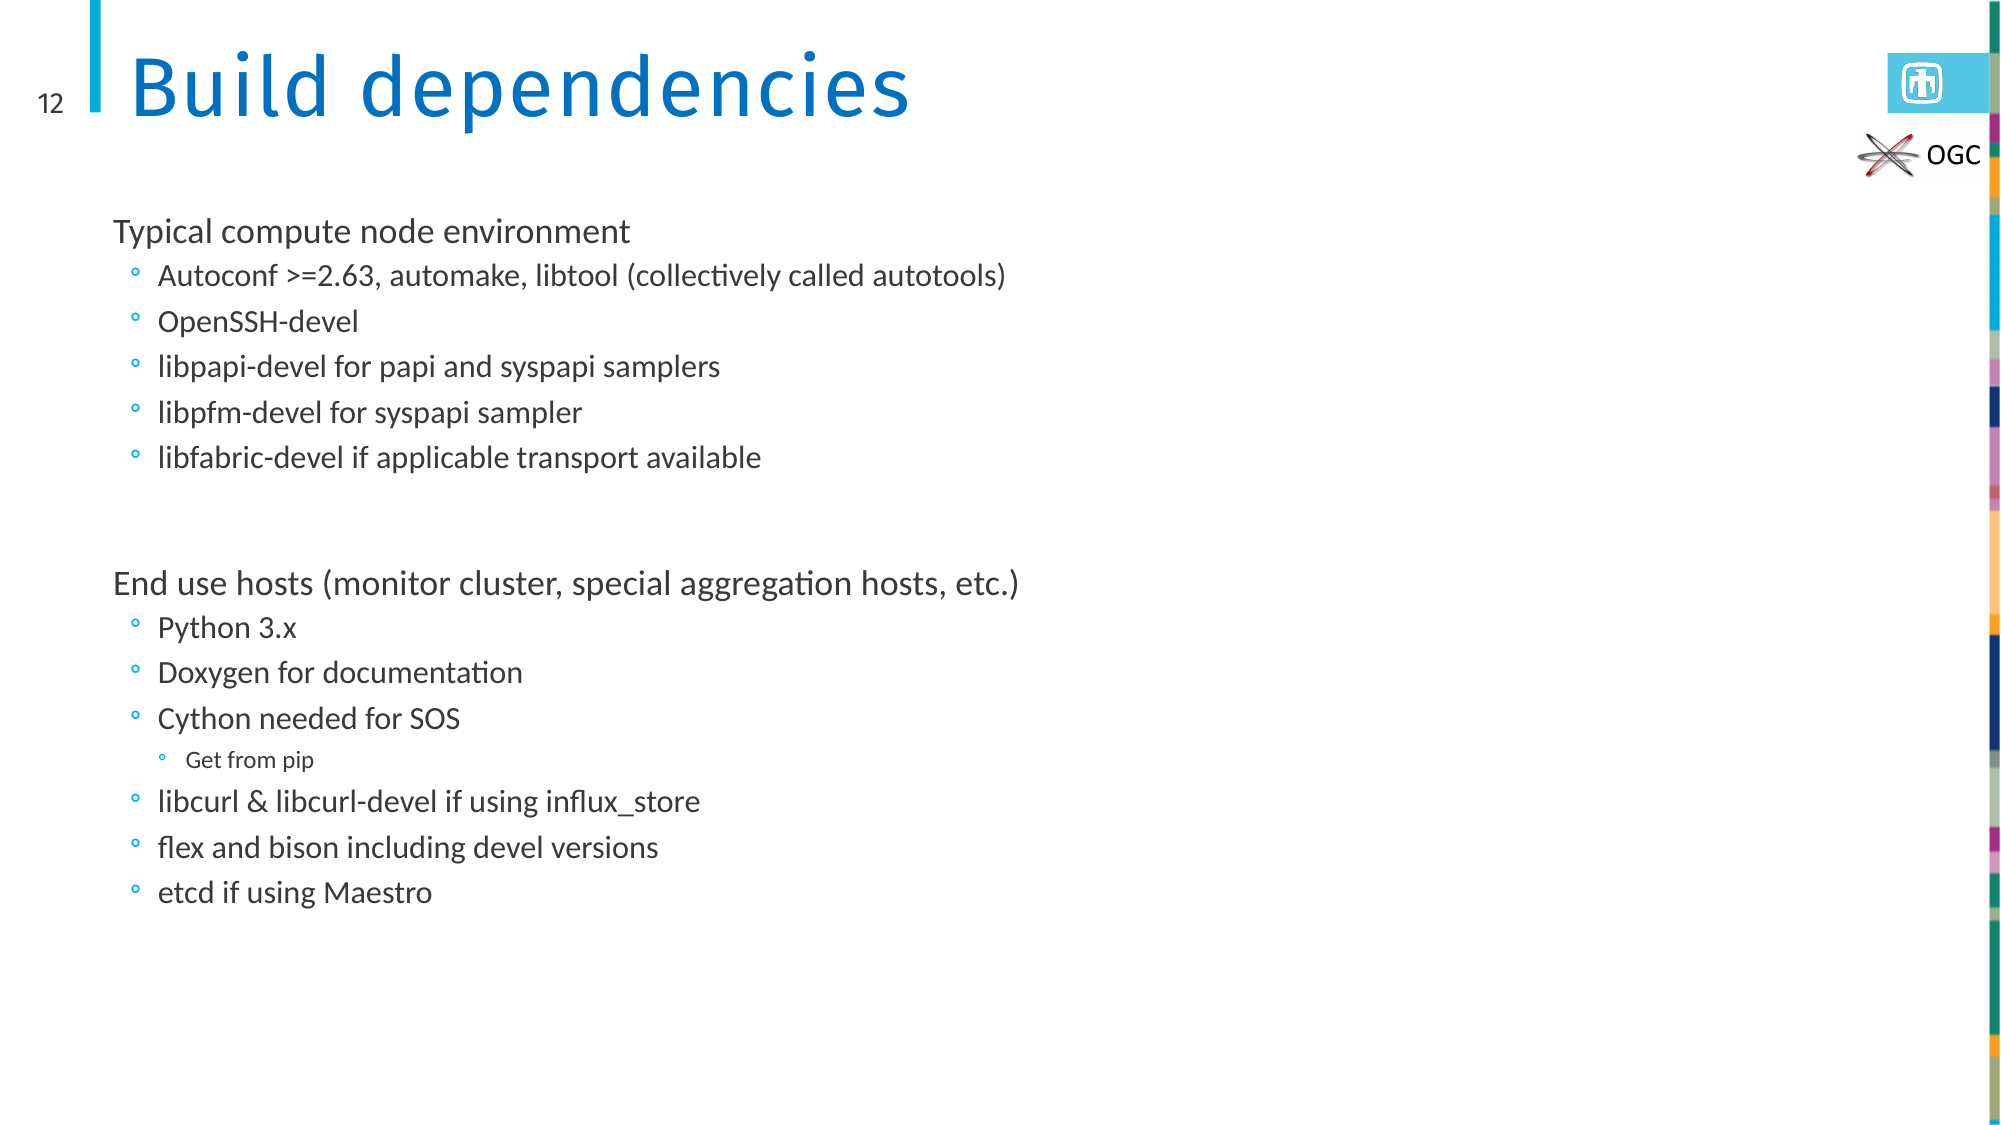

# Build dependencies
12
Typical compute node environment
Autoconf >=2.63, automake, libtool (collectively called autotools)
OpenSSH-devel
libpapi-devel for papi and syspapi samplers
libpfm-devel for syspapi sampler
libfabric-devel if applicable transport available

End use hosts (monitor cluster, special aggregation hosts, etc.)
Python 3.x
Doxygen for documentation
Cython needed for SOS
Get from pip
libcurl & libcurl-devel if using influx_store
flex and bison including devel versions
etcd if using Maestro